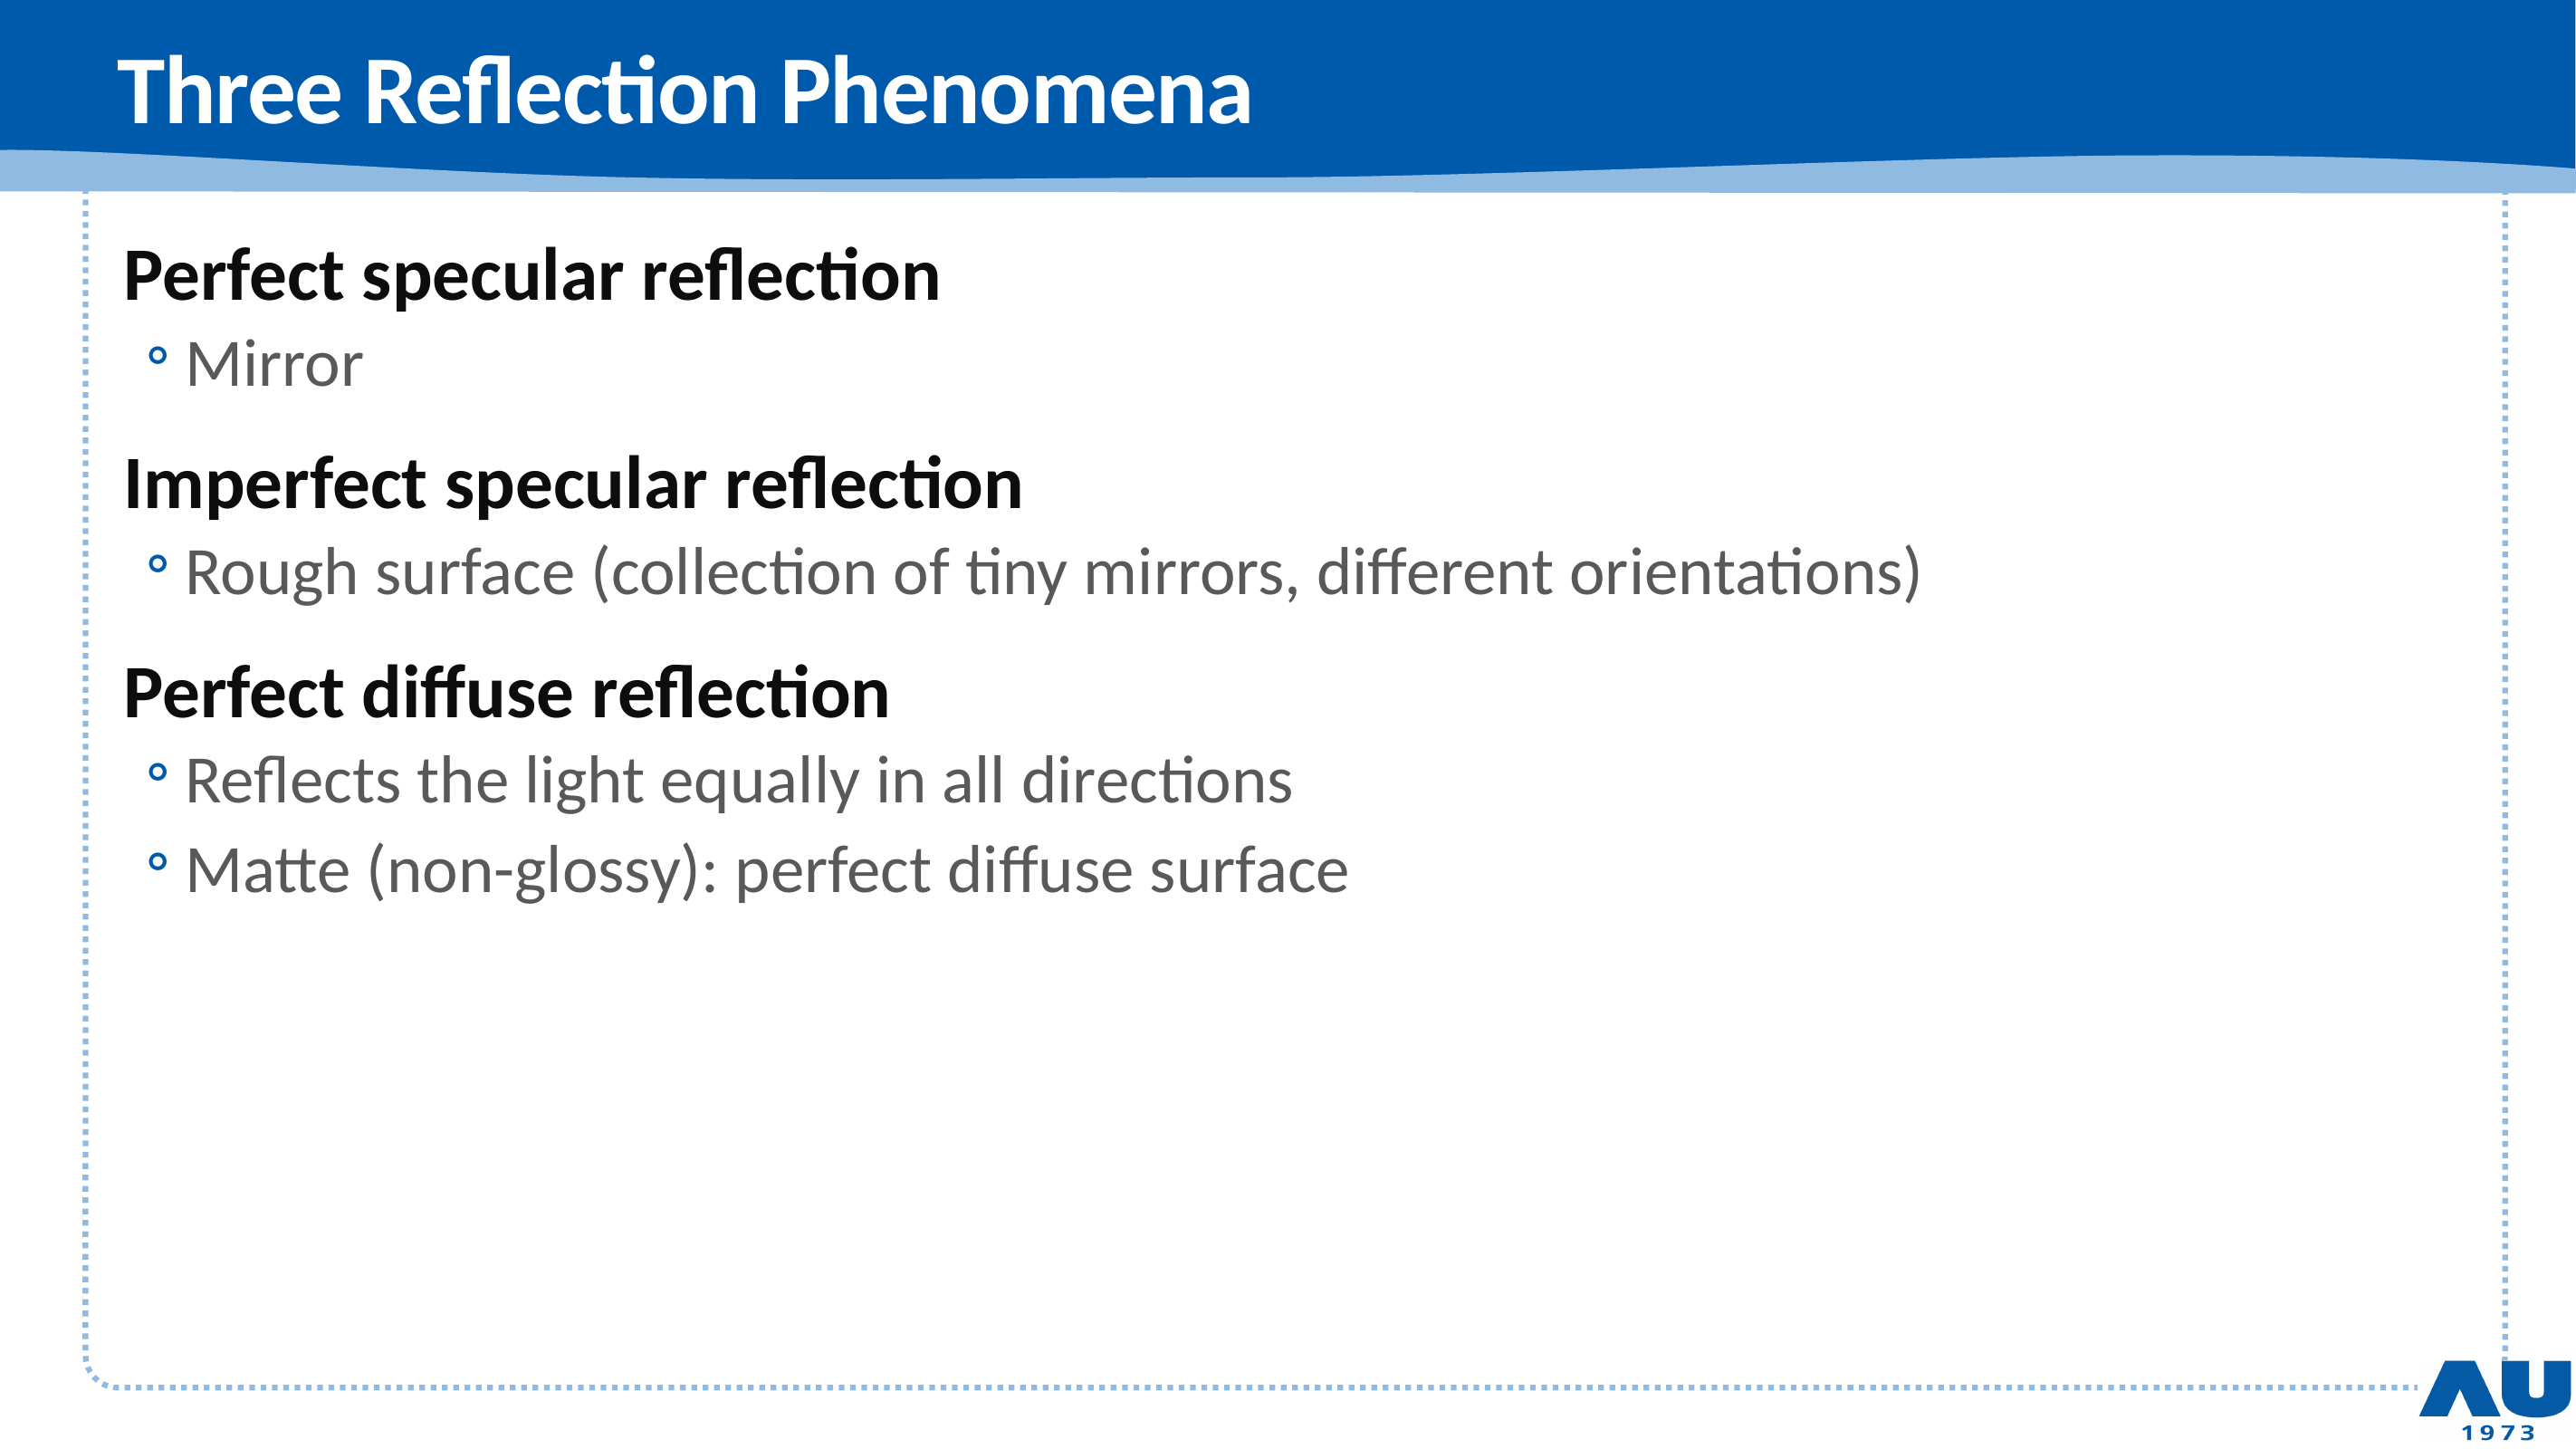

# Three Reflection Phenomena
Perfect specular reflection
Mirror
Imperfect specular reflection
Rough surface (collection of tiny mirrors, different orientations)
Perfect diffuse reflection
Reflects the light equally in all directions
Matte (non-glossy): perfect diffuse surface